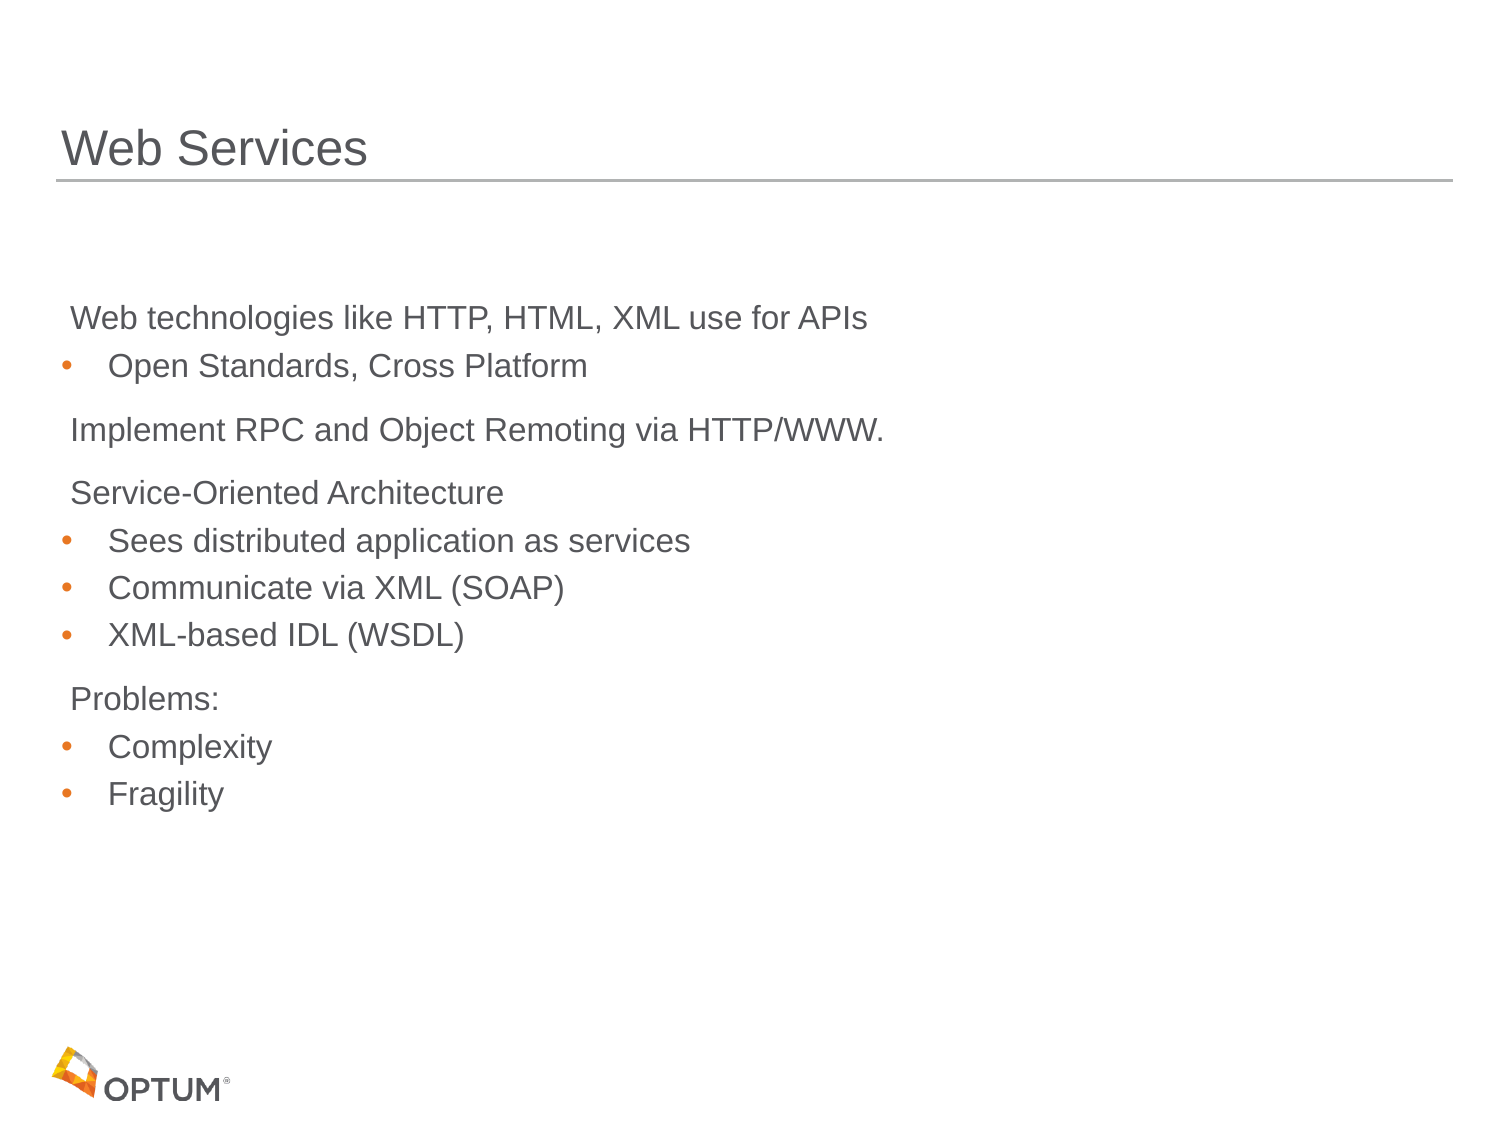

# Web Services
 Web technologies like HTTP, HTML, XML use for APIs
 Open Standards, Cross Platform
 Implement RPC and Object Remoting via HTTP/WWW.
 Service-Oriented Architecture
 Sees distributed application as services
 Communicate via XML (SOAP)
 XML-based IDL (WSDL)
 Problems:
 Complexity
 Fragility